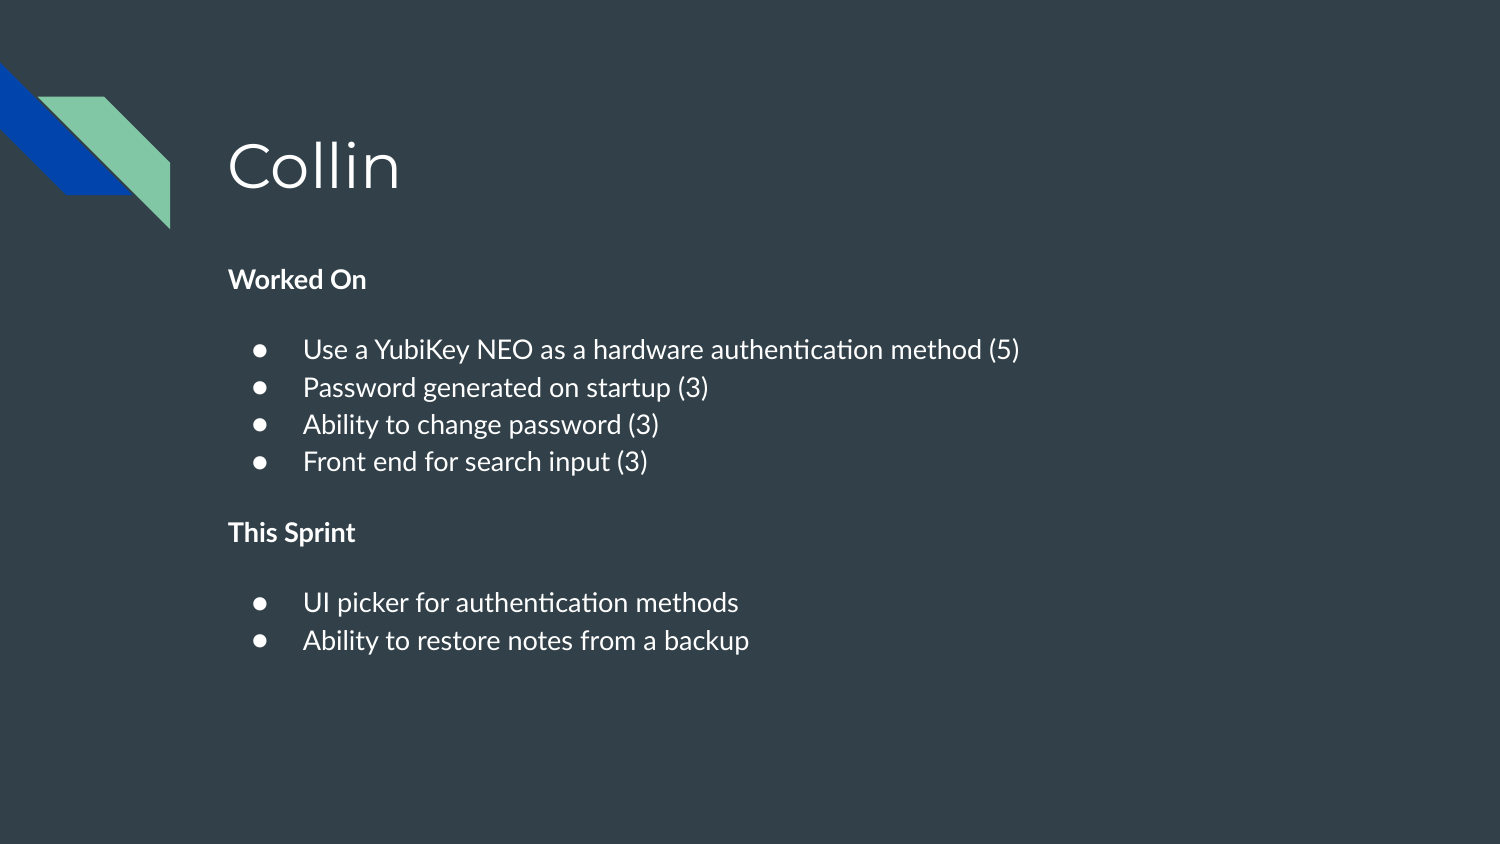

# Collin
Worked On
Use a YubiKey NEO as a hardware authentication method (5)
Password generated on startup (3)
Ability to change password (3)
Front end for search input (3)
This Sprint
UI picker for authentication methods
Ability to restore notes from a backup